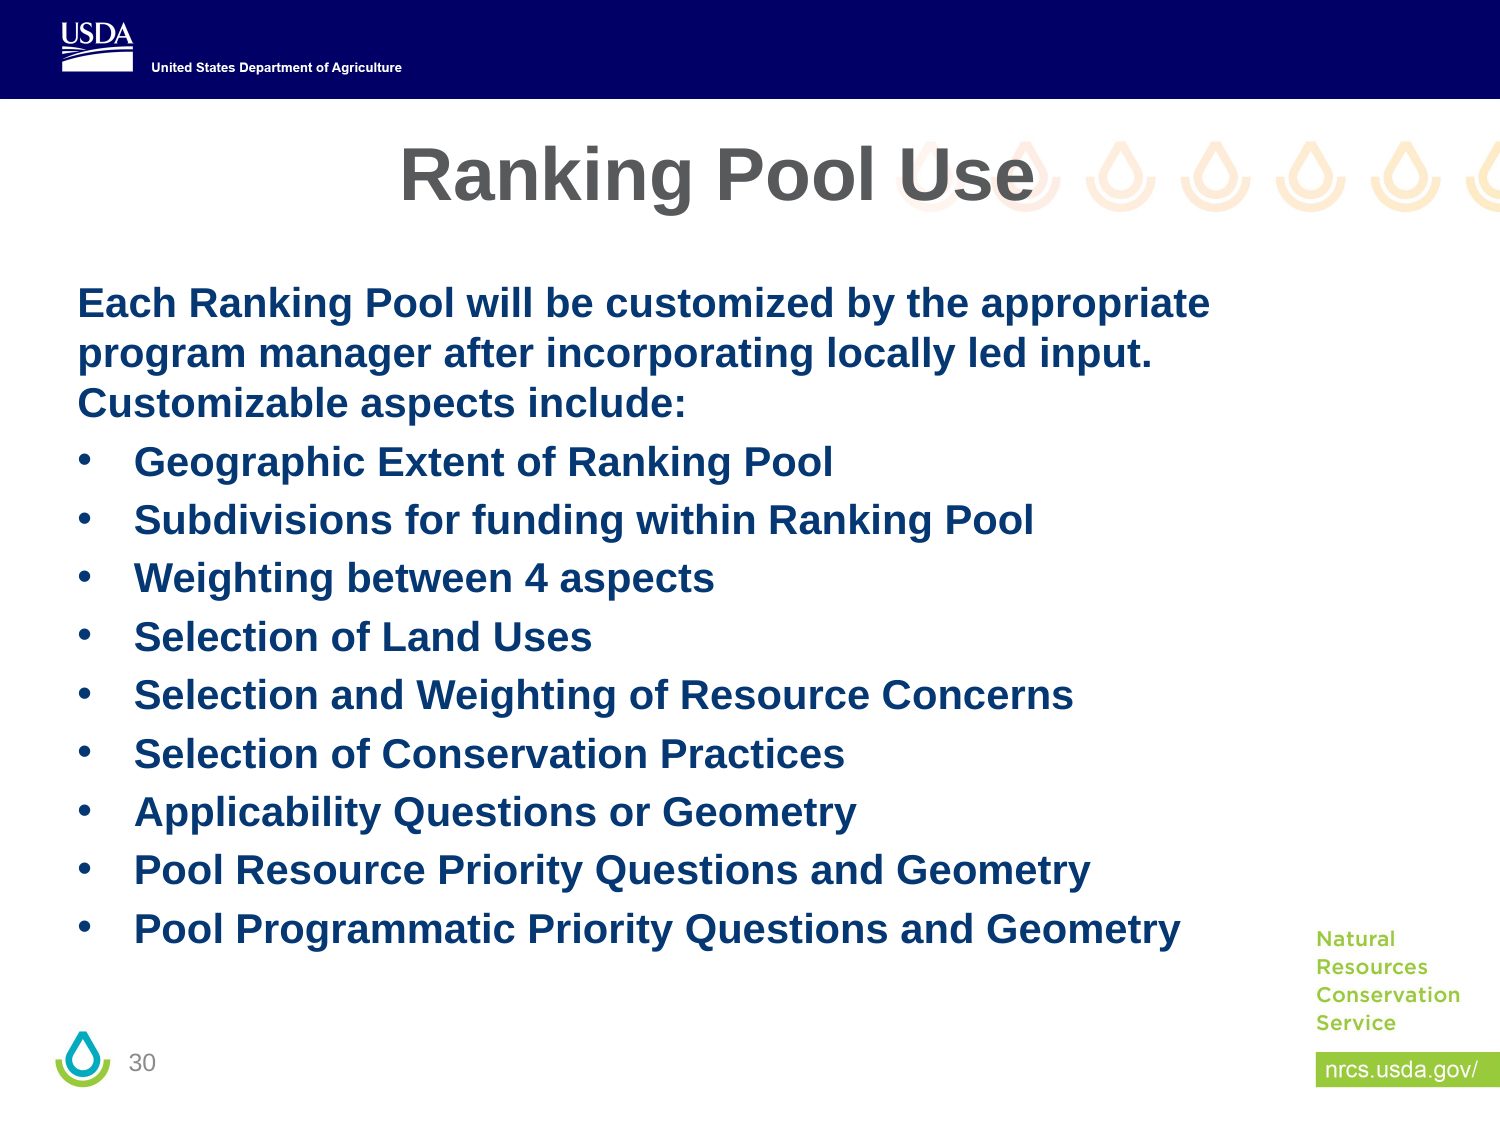

# Ranking Pool Use
Each Ranking Pool will be customized by the appropriate program manager after incorporating locally led input.  Customizable aspects include:
Geographic Extent of Ranking Pool
Subdivisions for funding within Ranking Pool
Weighting between 4 aspects
Selection of Land Uses
Selection and Weighting of Resource Concerns
Selection of Conservation Practices
Applicability Questions or Geometry
Pool Resource Priority Questions and Geometry
Pool Programmatic Priority Questions and Geometry

30